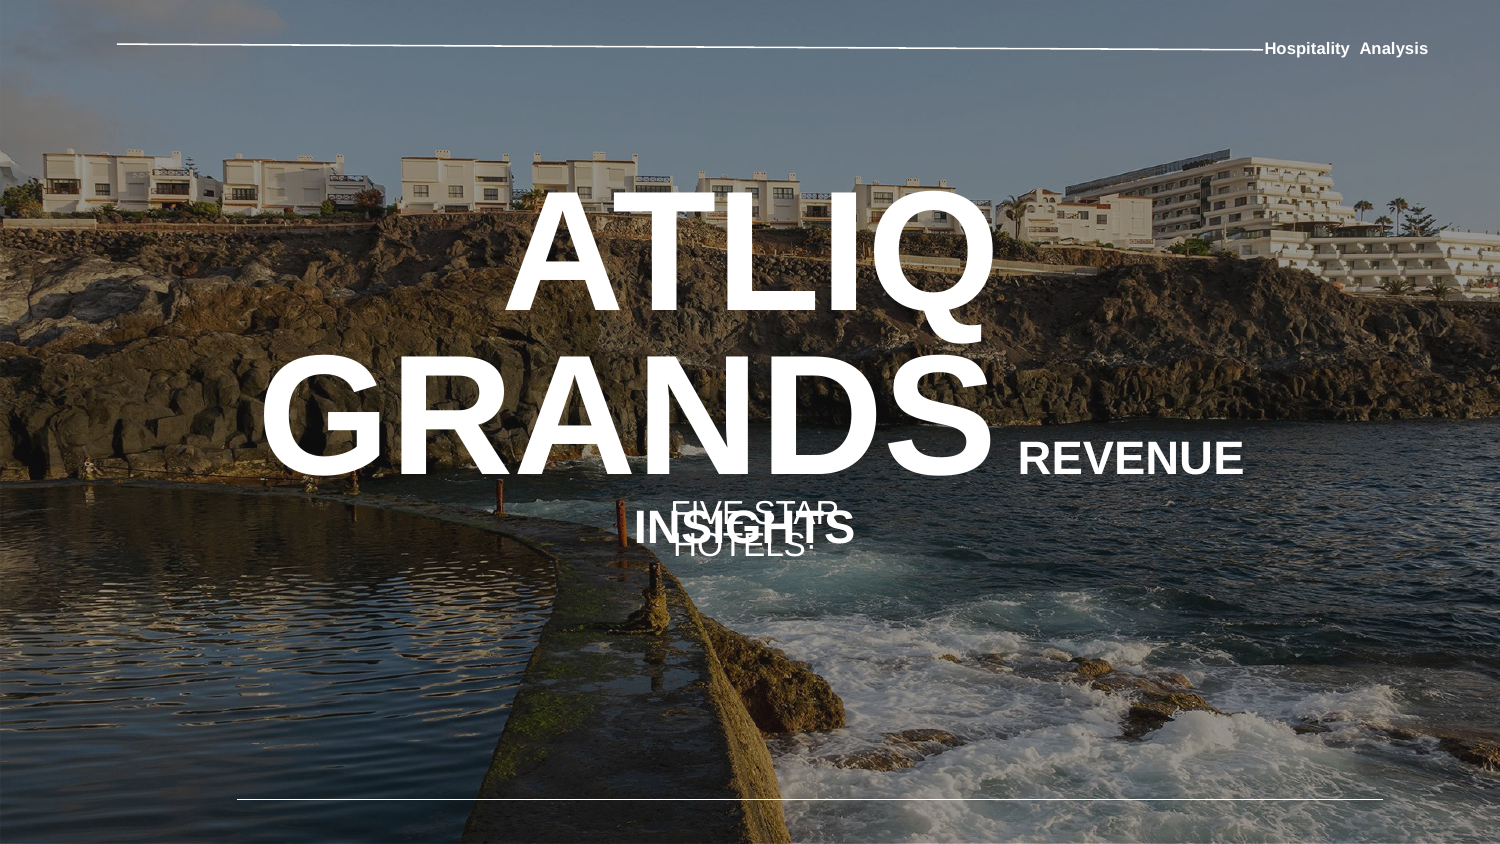

Hospitality  Analysis
# ATLIQ GRANDS REVENUE INSIGHTS
· FIVE STAR HOTELS·